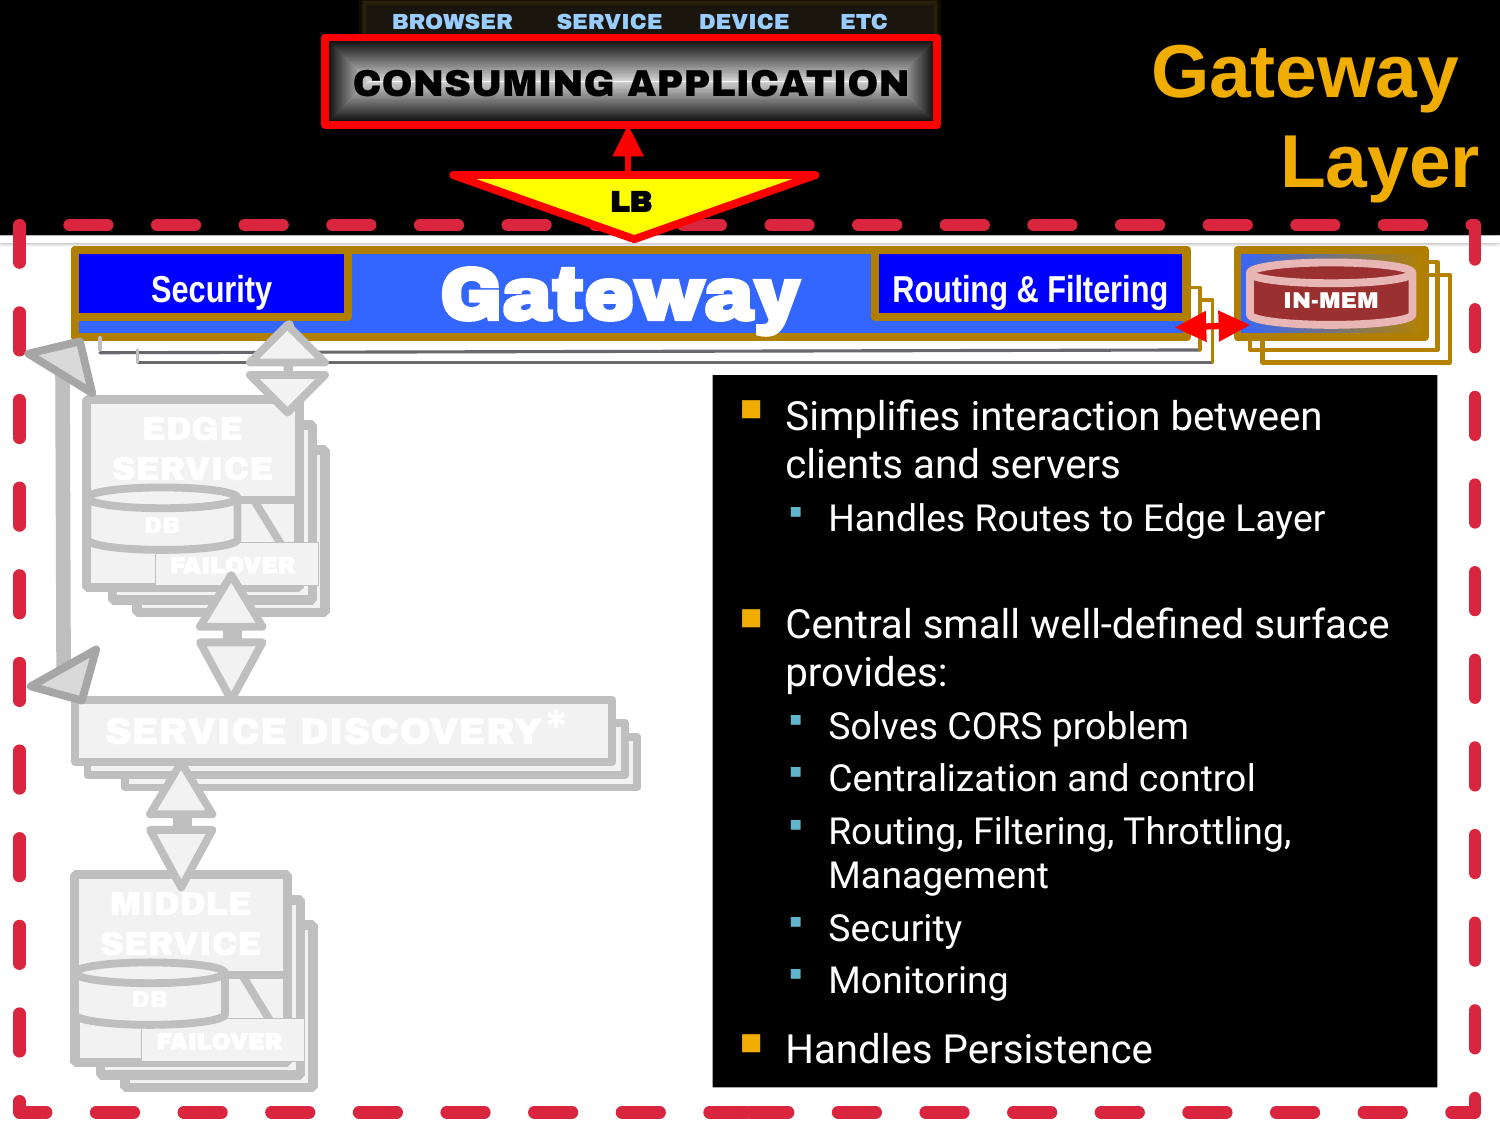

BROWSER      SERVICE     DEVICE       ETC
# Gateway Layer
CONSUMING APPLICATION

LB

Gateway

Security

Routing & Filtering

IN-MEM

Simplifies interaction between clients and servers
Handles Routes to Edge Layer

Central small well-defined surface provides:
Solves CORS problem
Centralization and control
Routing, Filtering, Throttling, Management
Security
Monitoring

Handles Persistence
EDGE
SERVICE

DB
FAILOVER

SERVICE DISCOVERY*

MIDDLE
SERVICE

DB
FAILOVER